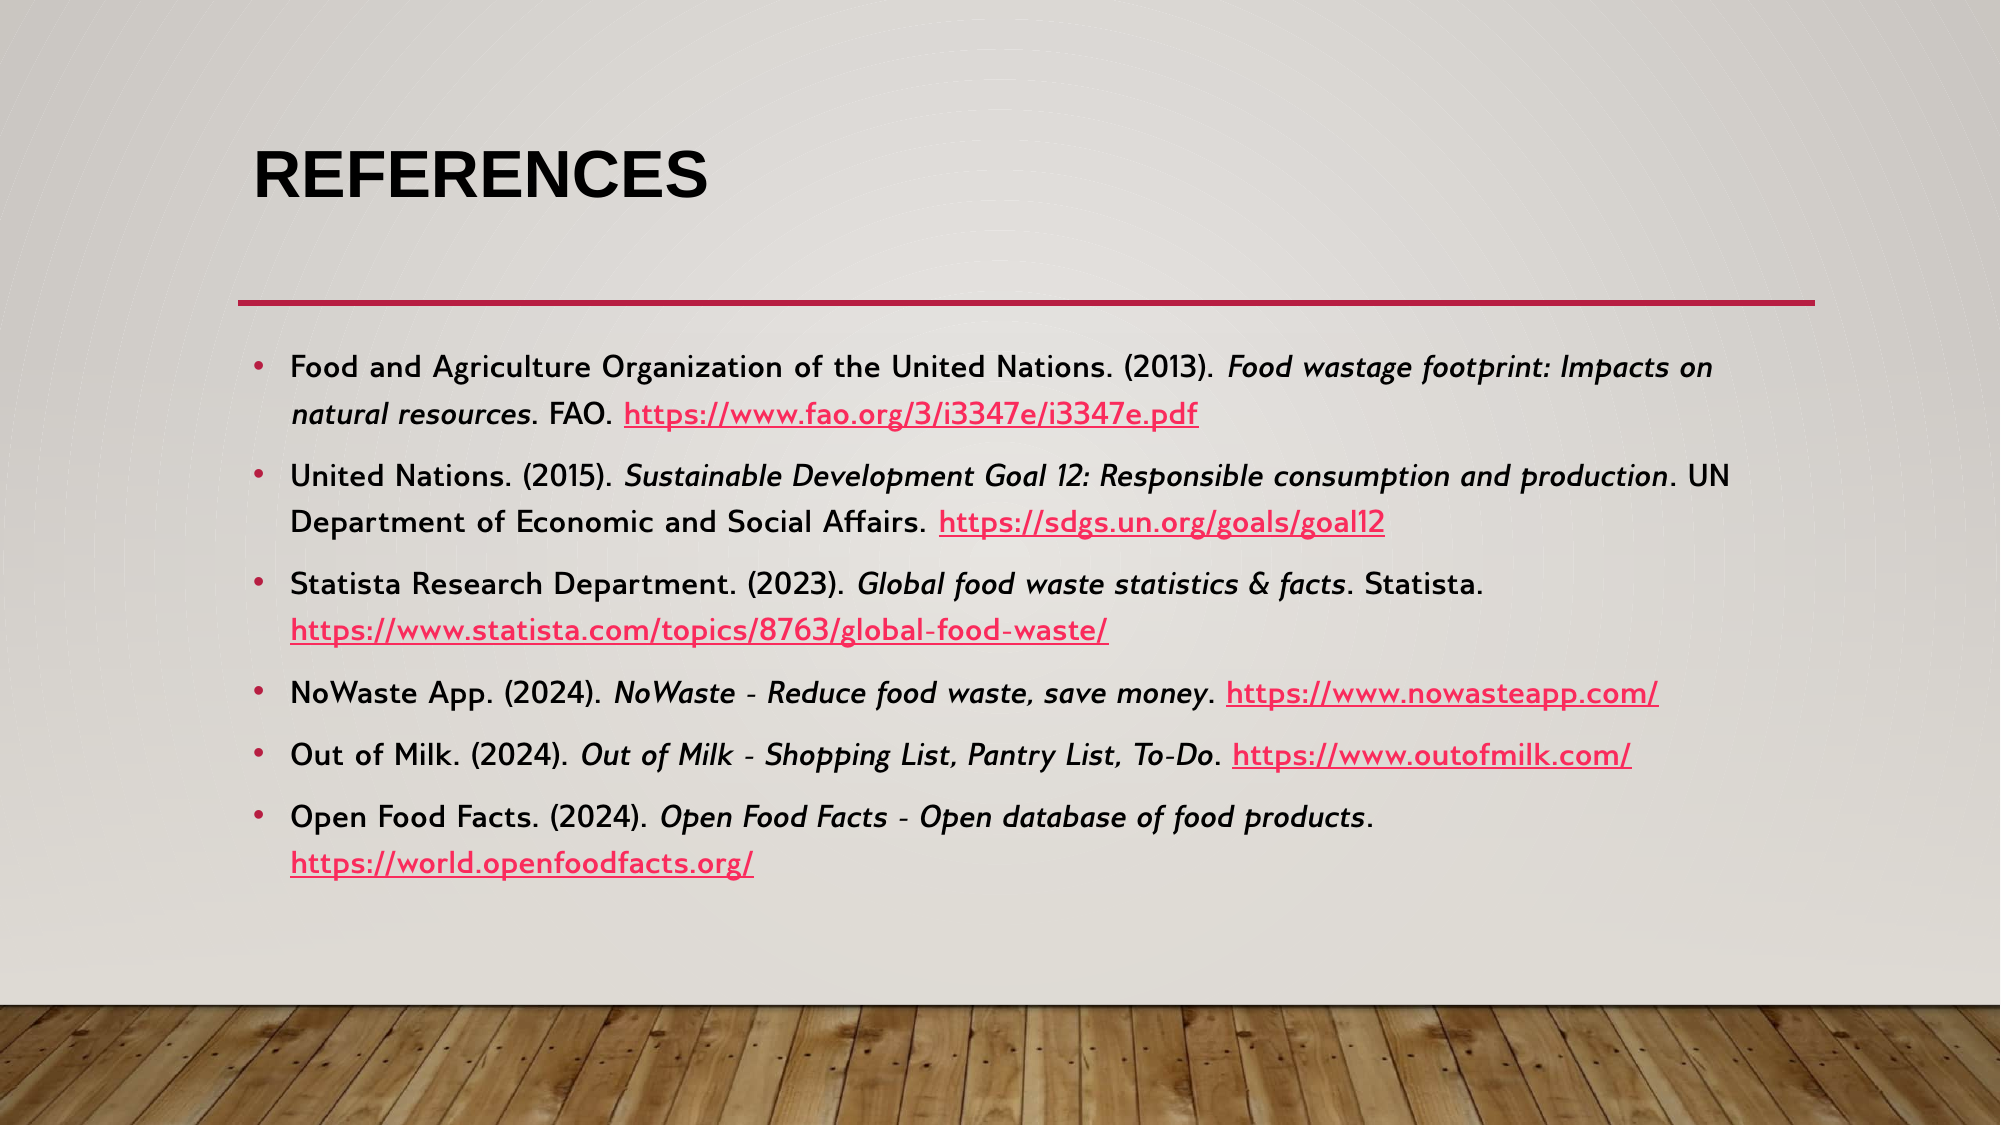

# References
Food and Agriculture Organization of the United Nations. (2013). Food wastage footprint: Impacts on natural resources. FAO. https://www.fao.org/3/i3347e/i3347e.pdf
United Nations. (2015). Sustainable Development Goal 12: Responsible consumption and production. UN Department of Economic and Social Affairs. https://sdgs.un.org/goals/goal12
Statista Research Department. (2023). Global food waste statistics & facts. Statista. https://www.statista.com/topics/8763/global-food-waste/
NoWaste App. (2024). NoWaste - Reduce food waste, save money. https://www.nowasteapp.com/
Out of Milk. (2024). Out of Milk - Shopping List, Pantry List, To-Do. https://www.outofmilk.com/
Open Food Facts. (2024). Open Food Facts - Open database of food products. https://world.openfoodfacts.org/